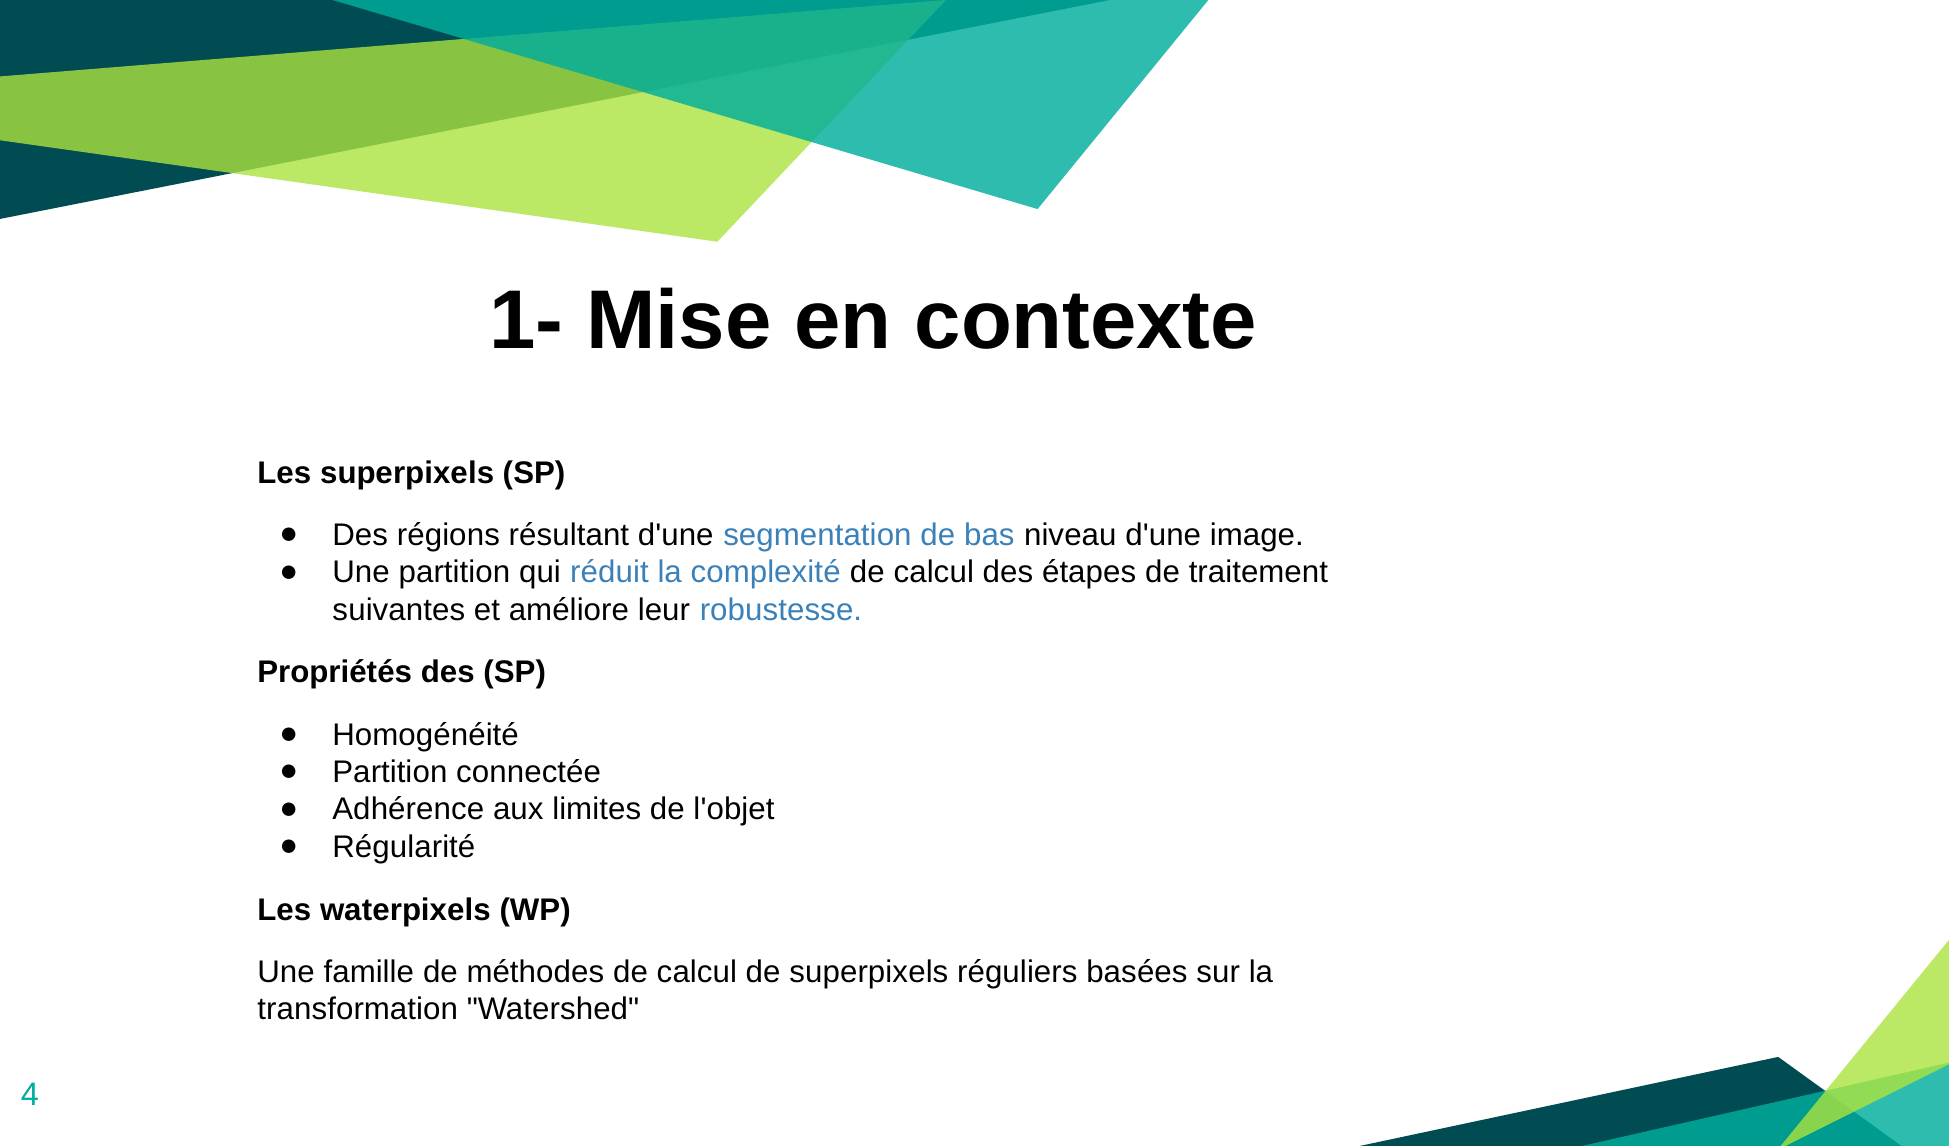

1- Mise en contexte
Les superpixels (SP)
Des régions résultant d'une segmentation de bas niveau d'une image.
Une partition qui réduit la complexité de calcul des étapes de traitement suivantes et améliore leur robustesse.
Propriétés des (SP)
Homogénéité
Partition connectée
Adhérence aux limites de l'objet
Régularité
Les waterpixels (WP)
Une famille de méthodes de calcul de superpixels réguliers basées sur la transformation "Watershed"
4